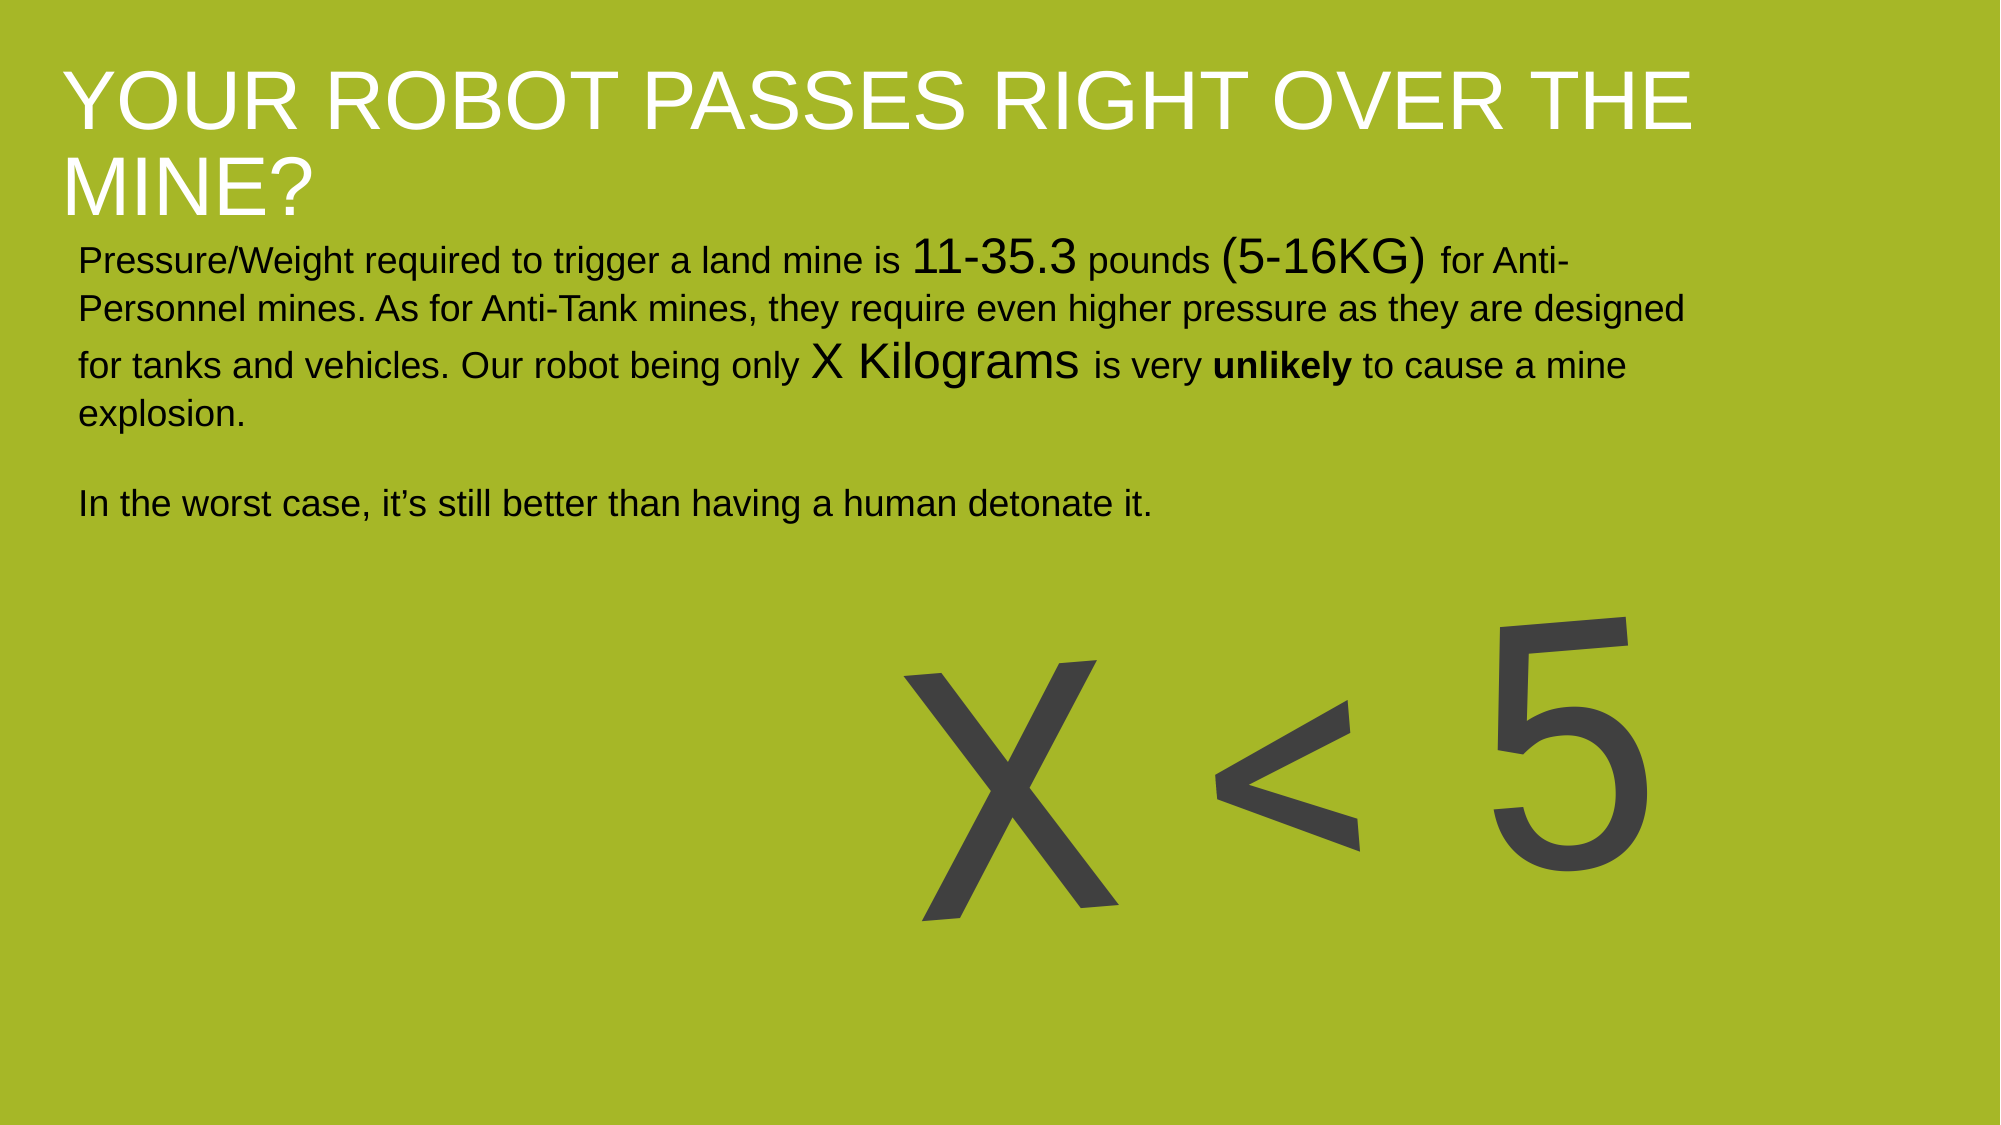

YOUR ROBOT PASSES RIGHT OVER THE MINE?
Pressure/Weight required to trigger a land mine is 11-35.3 pounds (5-16KG) for Anti-Personnel mines. As for Anti-Tank mines, they require even higher pressure as they are designed for tanks and vehicles. Our robot being only X Kilograms is very unlikely to cause a mine explosion.

In the worst case, it’s still better than having a human detonate it.
X < 5